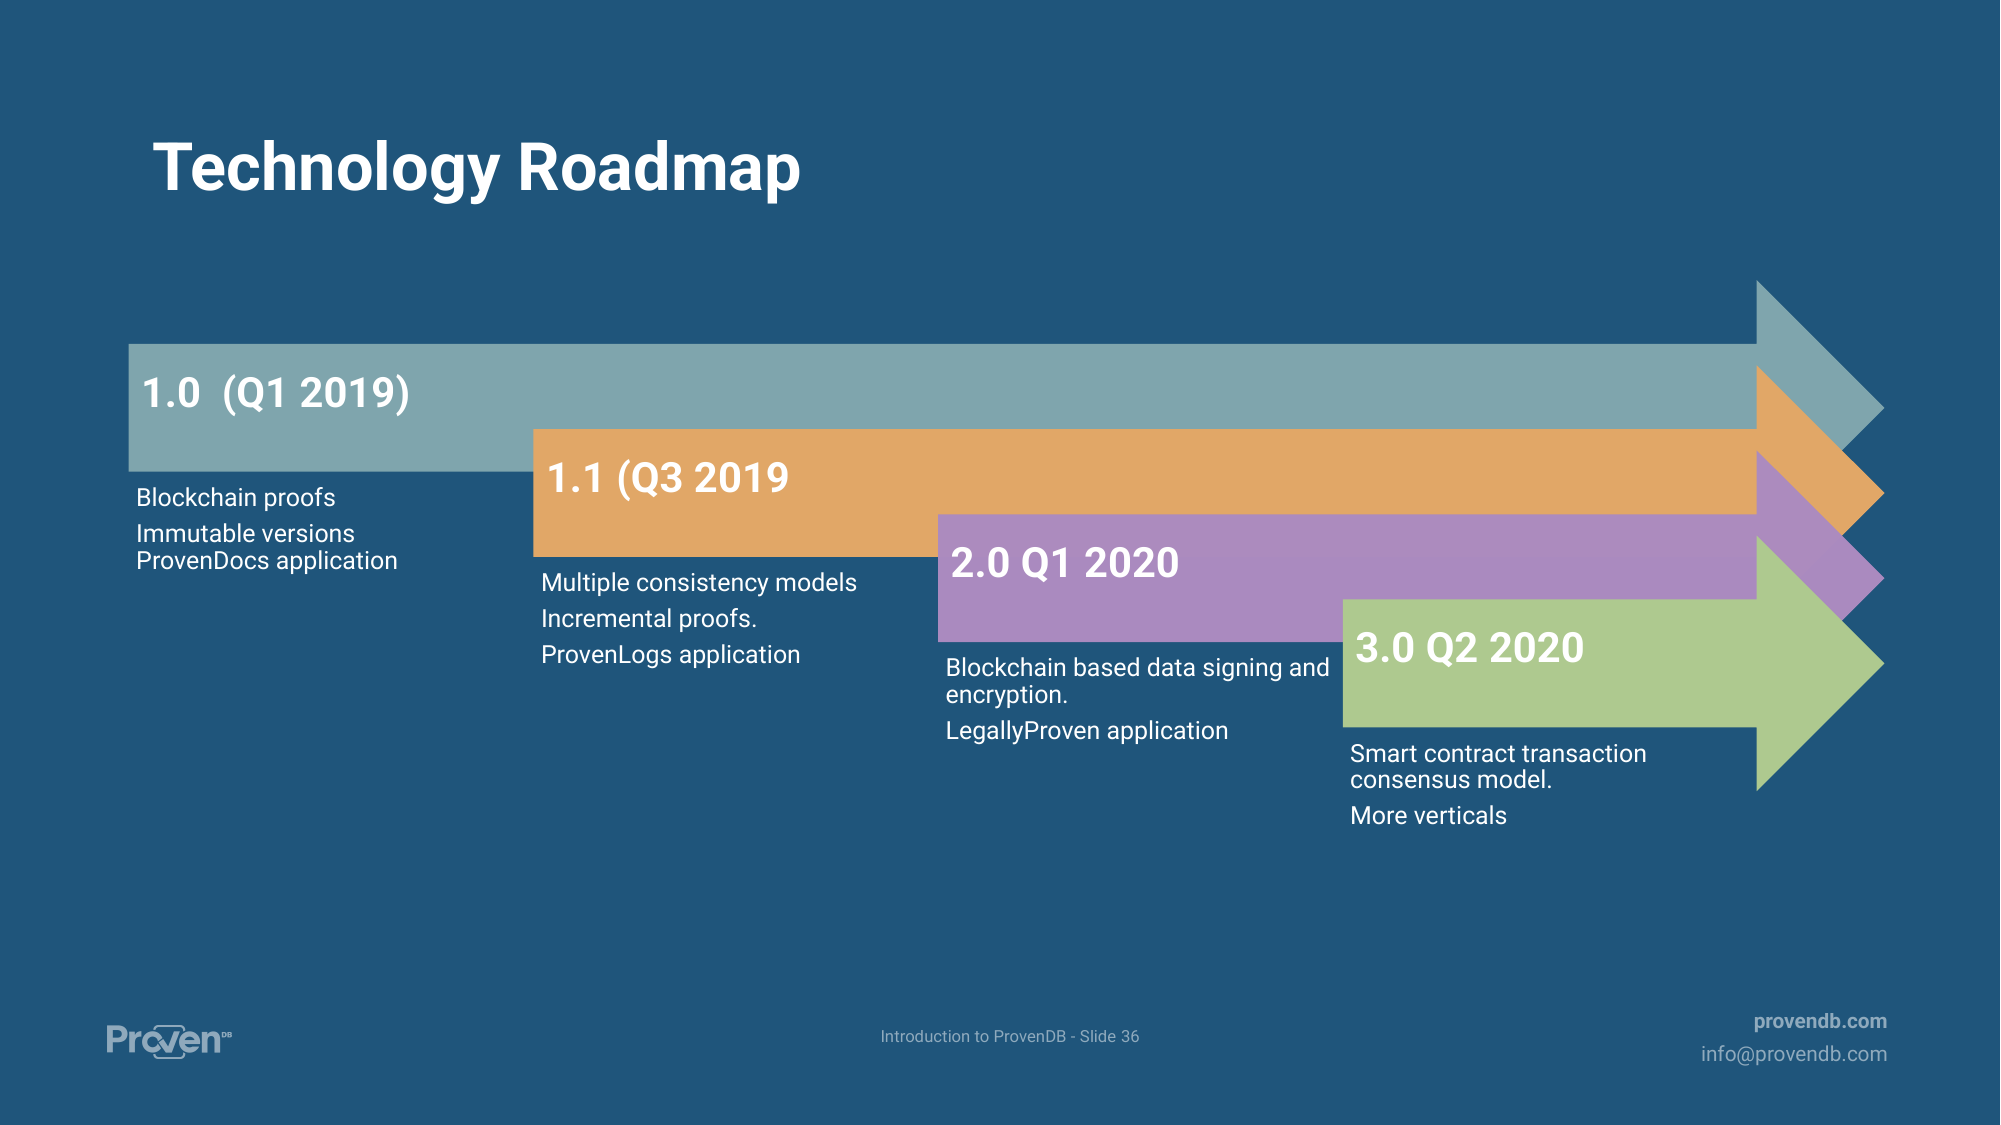

Technology Roadmap
1.0  (Q1 2019)
Blockchain proofs
Immutable versions
ProvenDocs application
1.1 (Q3 2019
Multiple consistency models
Incremental proofs.
ProvenLogs application
2.0 Q1 2020
Blockchain based data signing and encryption.
LegallyProven application
3.0 Q2 2020
Smart contract transaction consensus model.
More verticals